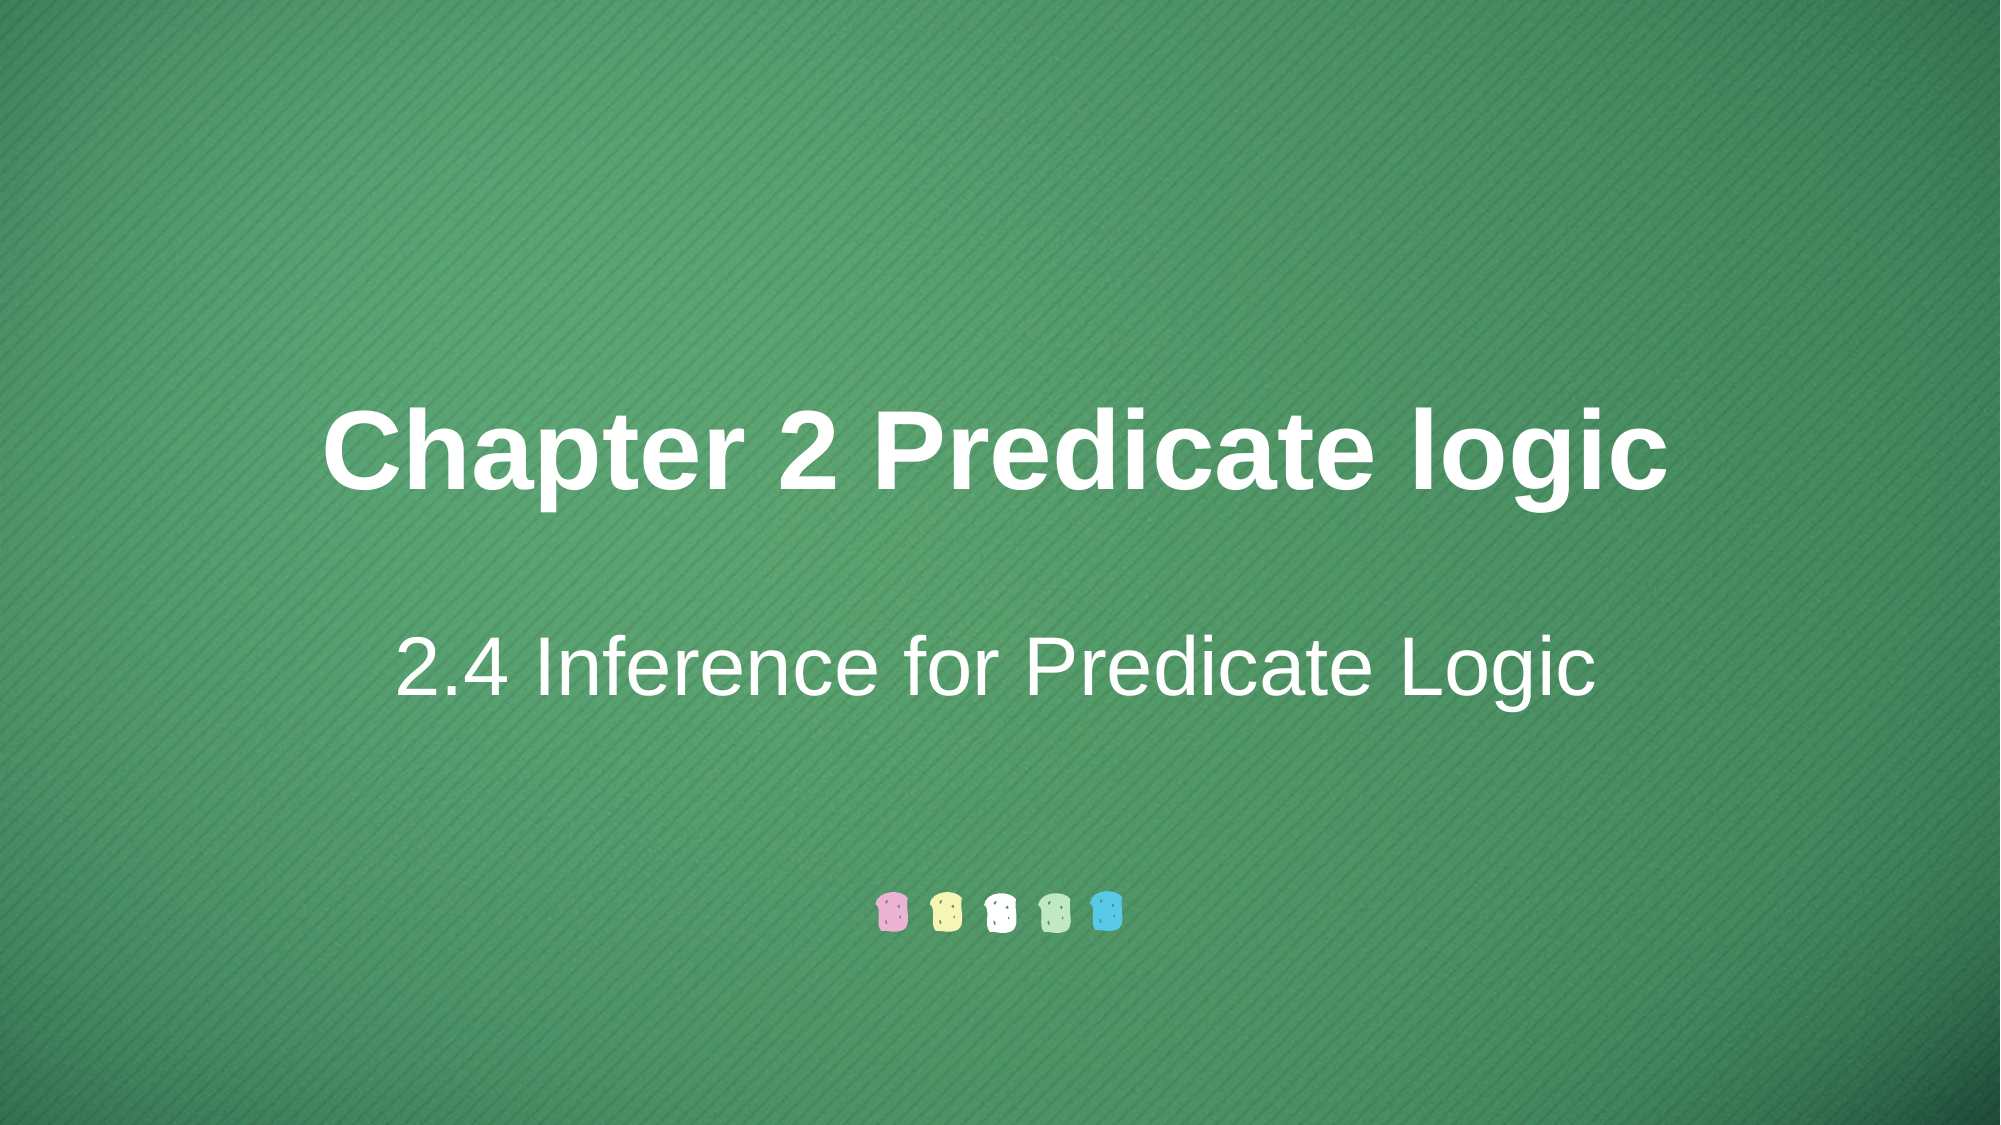

Chapter 2 Predicate logic

2.4 Inference for Predicate Logic